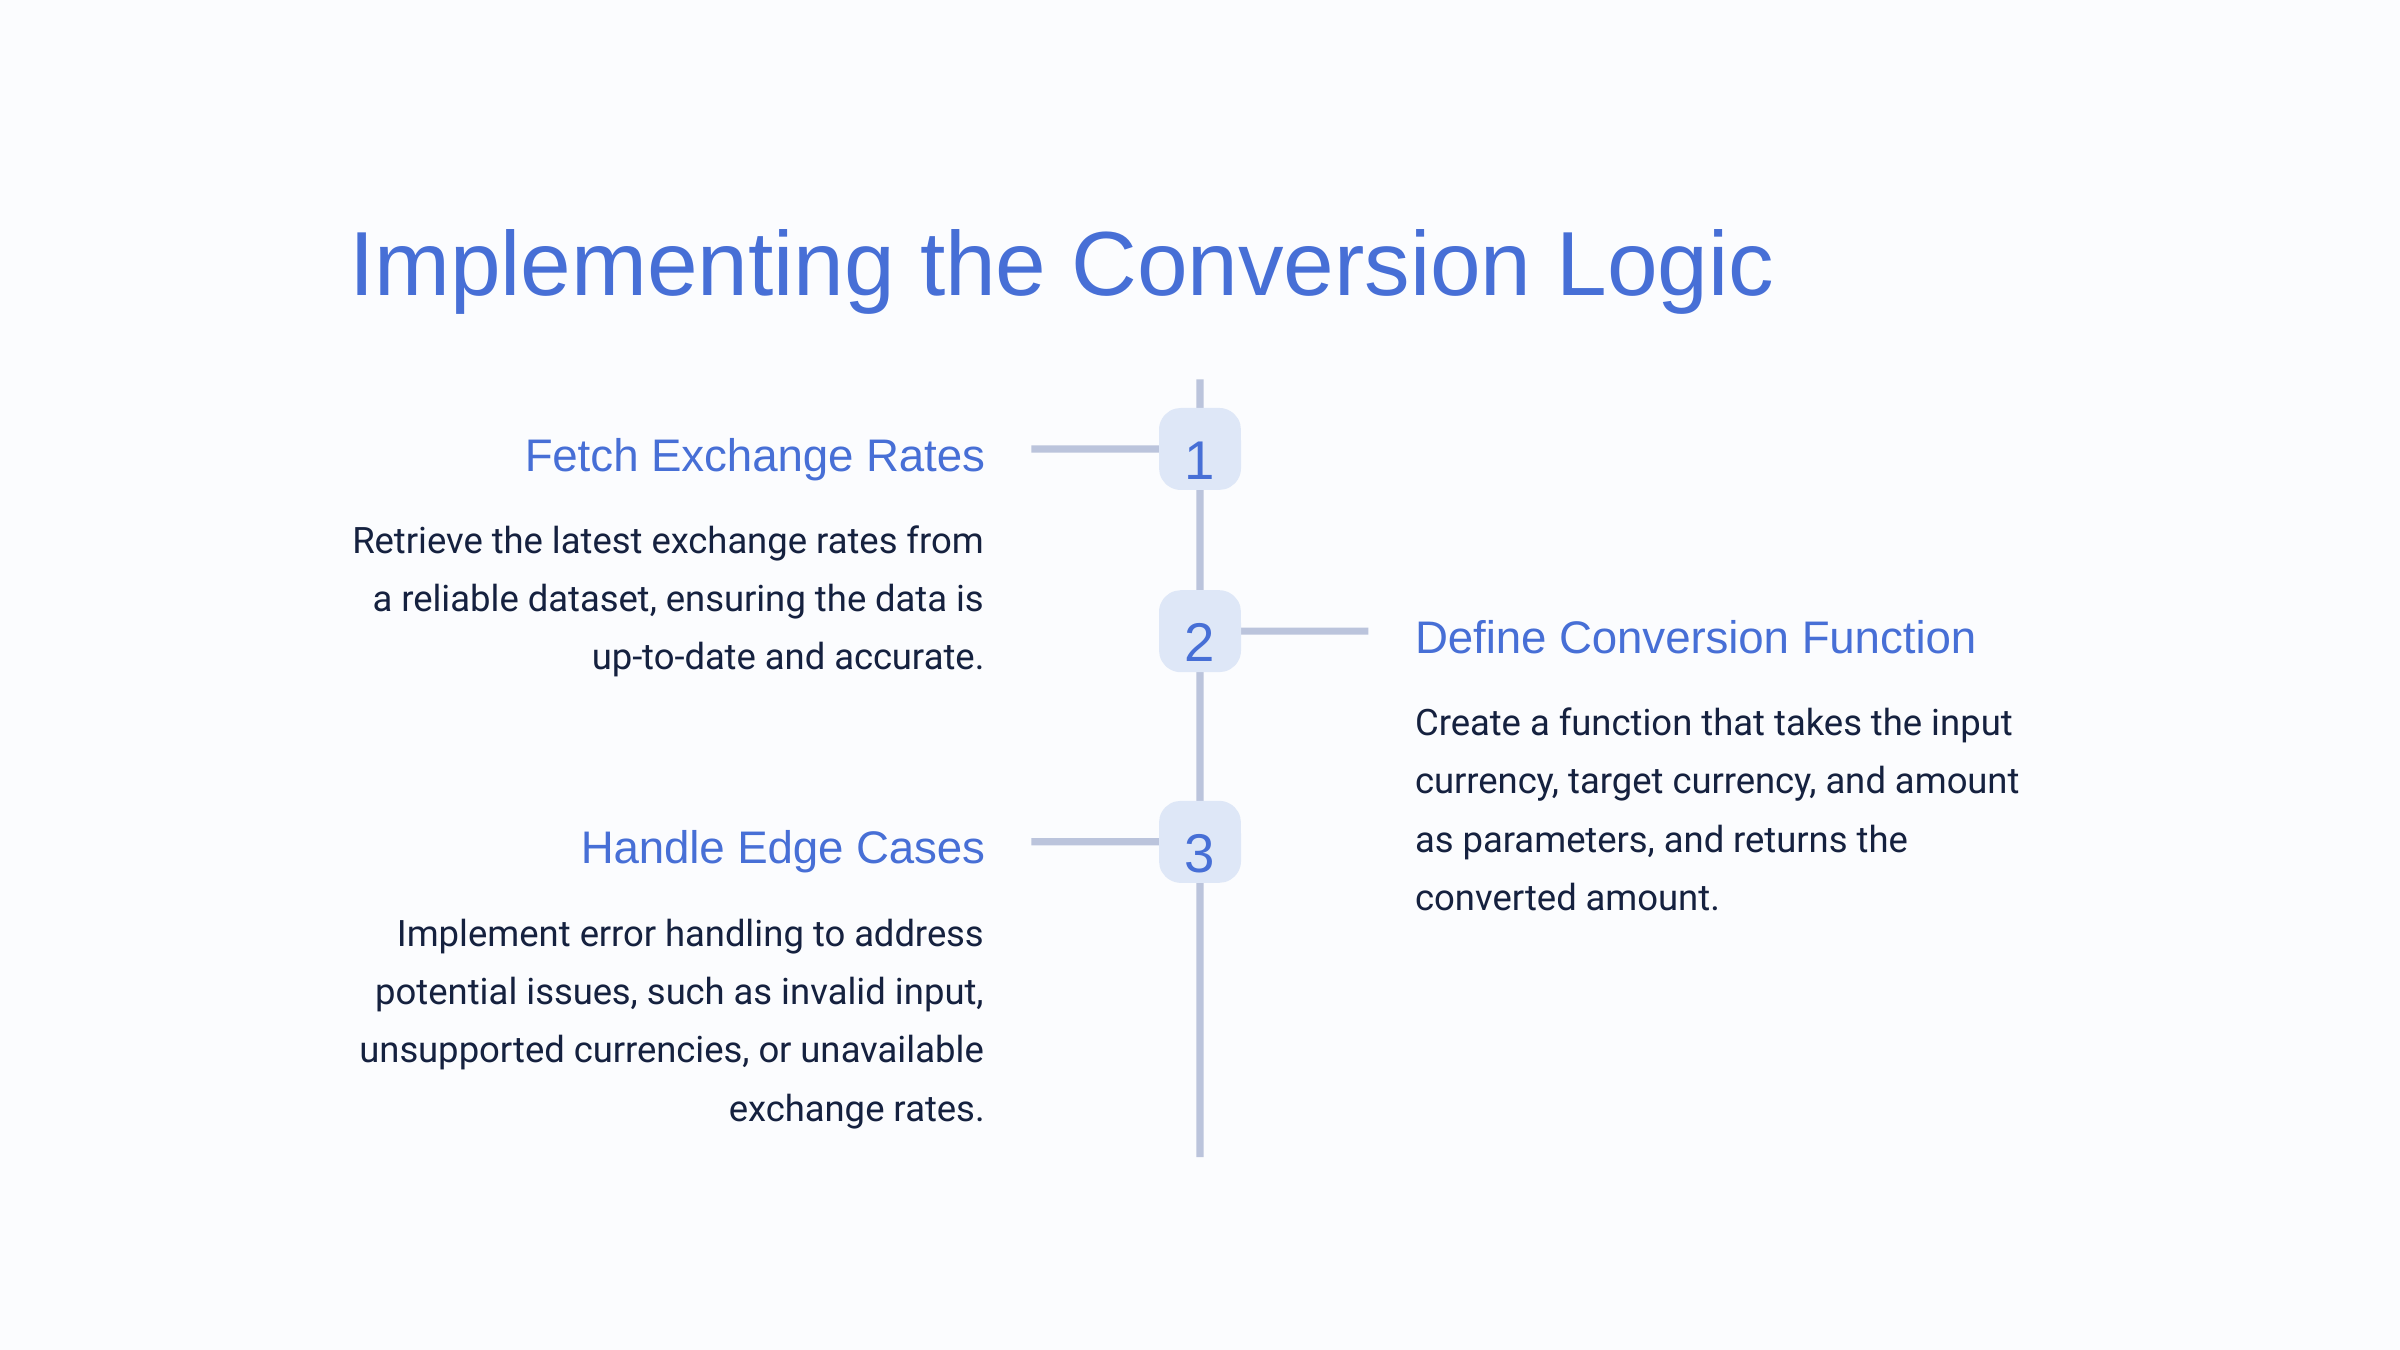

Implementing the Conversion Logic

1
Fetch Exchange Rates

Retrieve the latest exchange rates from a reliable dataset, ensuring the data is up-to-date and accurate.

2
Define Conversion Function

Create a function that takes the input currency, target currency, and amount as parameters, and returns the converted amount.

3
Handle Edge Cases

Implement error handling to address potential issues, such as invalid input, unsupported currencies, or unavailable exchange rates.